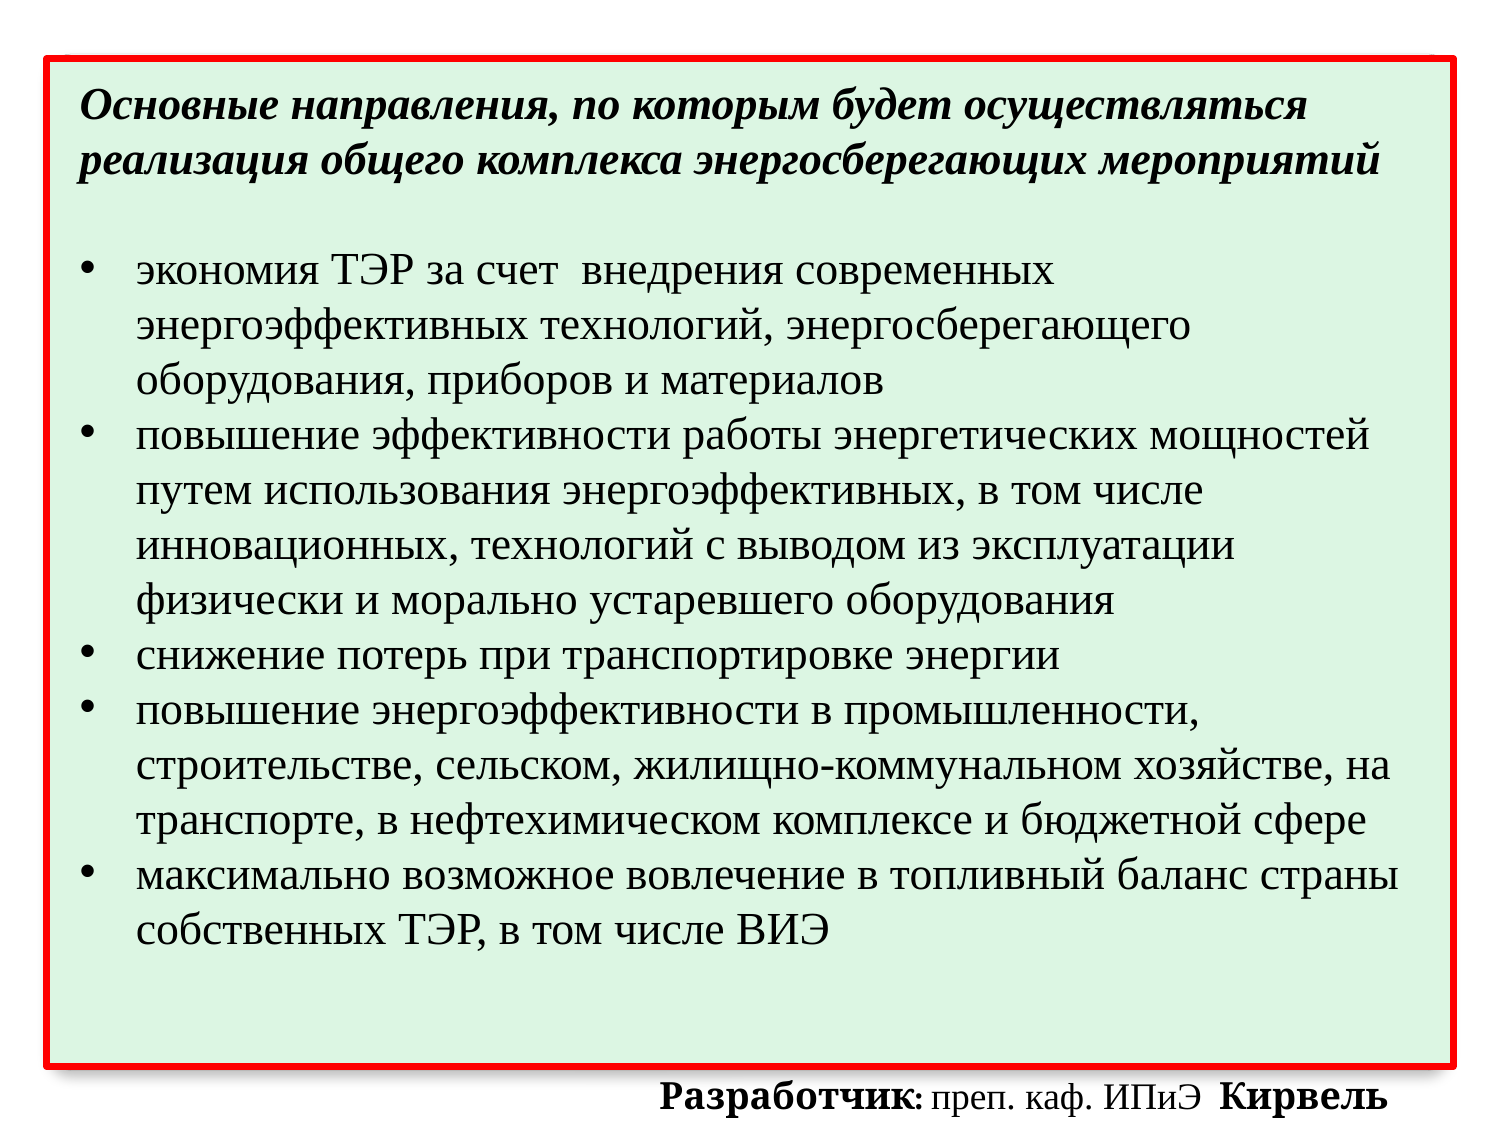

Основные направления, по которым будет осуществляться реализация общего комплекса энергосберегающих мероприятий

экономия ТЭР за счет  внедрения современных энергоэффективных технологий, энергосберегающего оборудования, приборов и материалов
повышение эффективности работы энергетических мощностей путем использования энергоэффективных, в том числе инновационных, технологий с выводом из эксплуатации физически и морально устаревшего оборудования
снижение потерь при транспортировке энергии
повышение энергоэффективности в промышленности, строительстве, сельском, жилищно-коммунальном хозяйстве, на транспорте, в нефтехимическом комплексе и бюджетной сфере
максимально возможное вовлечение в топливный баланс страны собственных ТЭР, в том числе ВИЭ
Разработчик: преп. каф. ИПиЭ  Кирвель П.И.